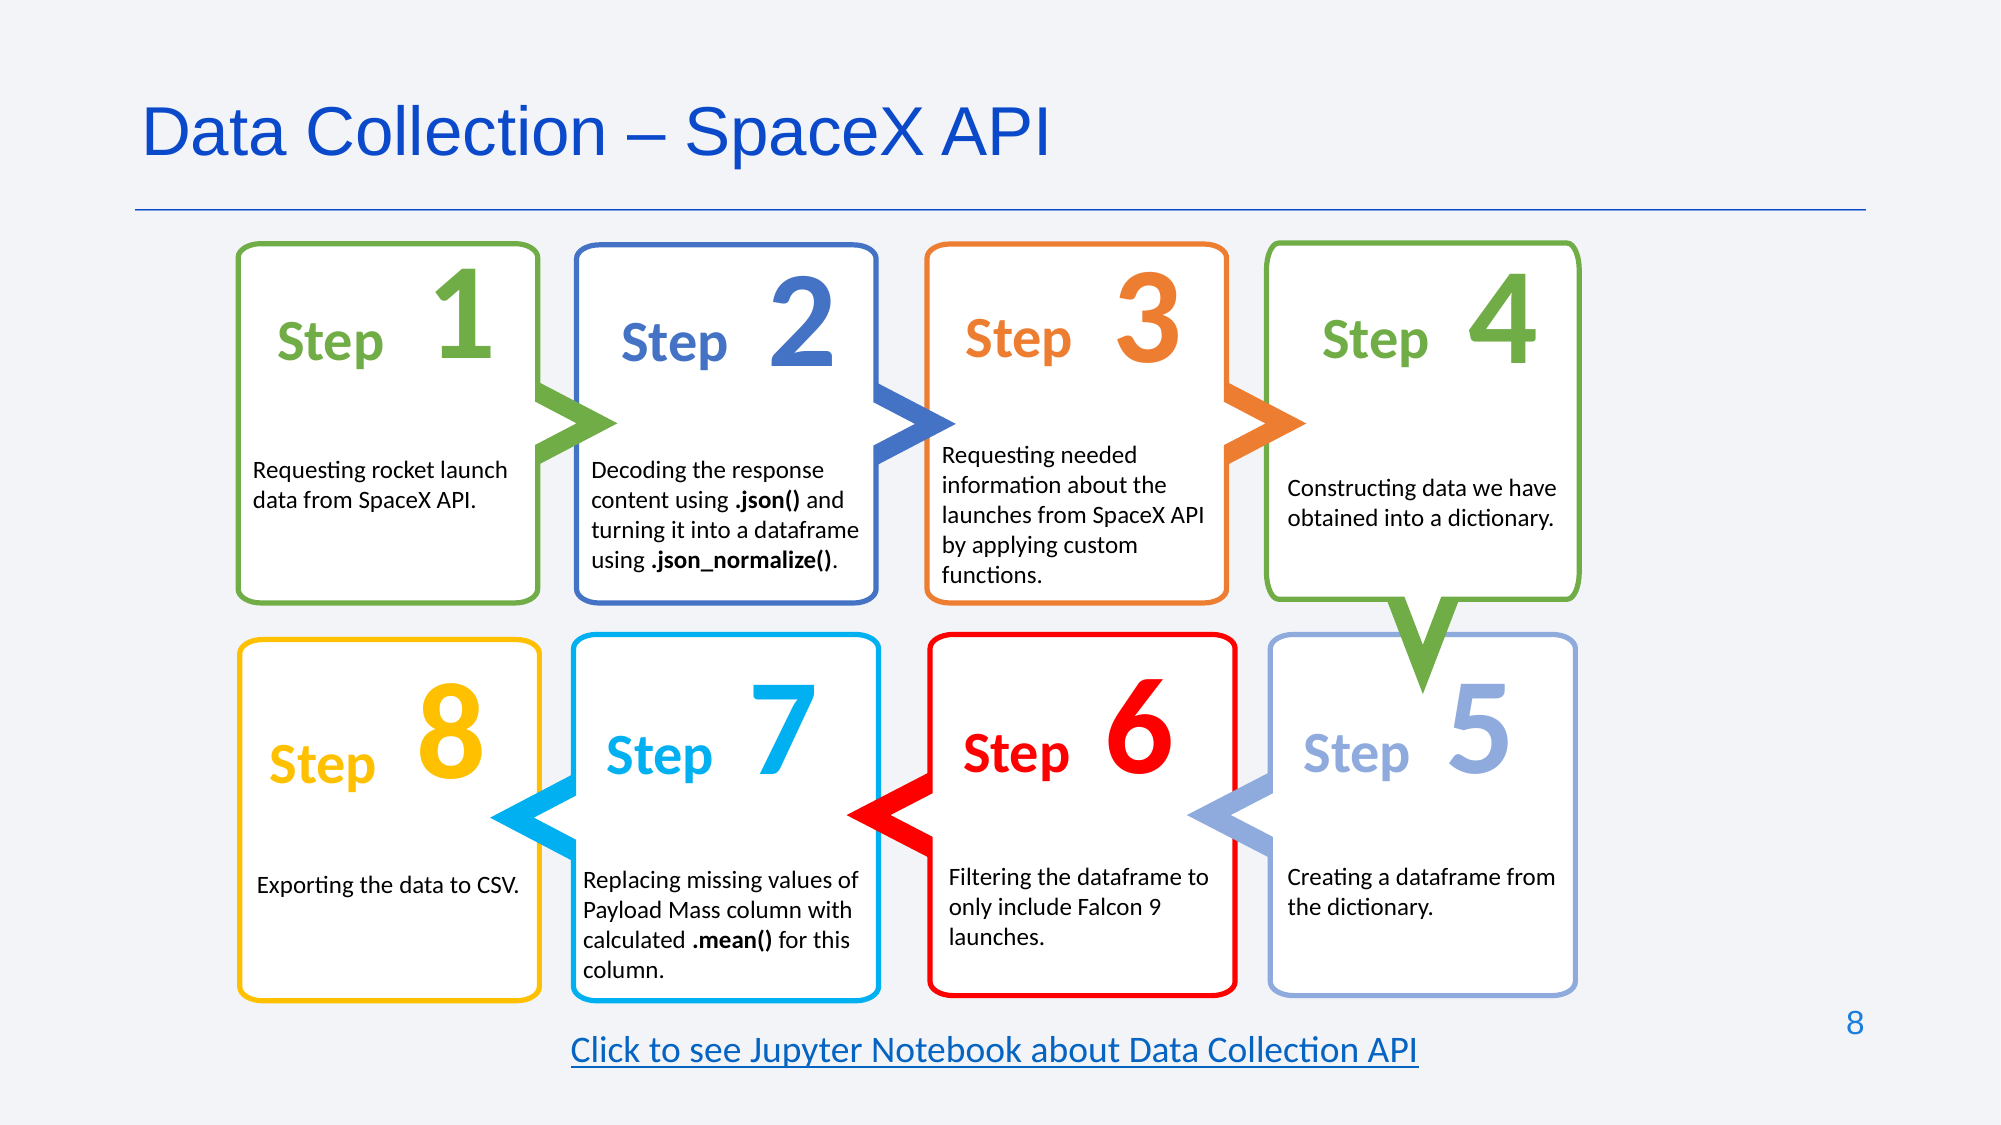

Data Collection – SpaceX API
1
Step

Requesting rocket launch
data from SpaceX API.

3
Step

Requesting needed information about the launches from SpaceX API
by applying custom
functions.

4
Step

2
Step

Decoding the response content using .json() and turning it into a dataframe using .json_normalize().

5
Step
Constructing data we have obtained into a dictionary.
8
Step

6
Step

5
Step

7
Step

Filtering the dataframe to only include Falcon 9 launches.
Creating a dataframe from the dictionary.
Replacing missing values of Payload Mass column with calculated .mean() for this column.
Exporting the data to CSV.
8
Click to see Jupyter Notebook about Data Collection API